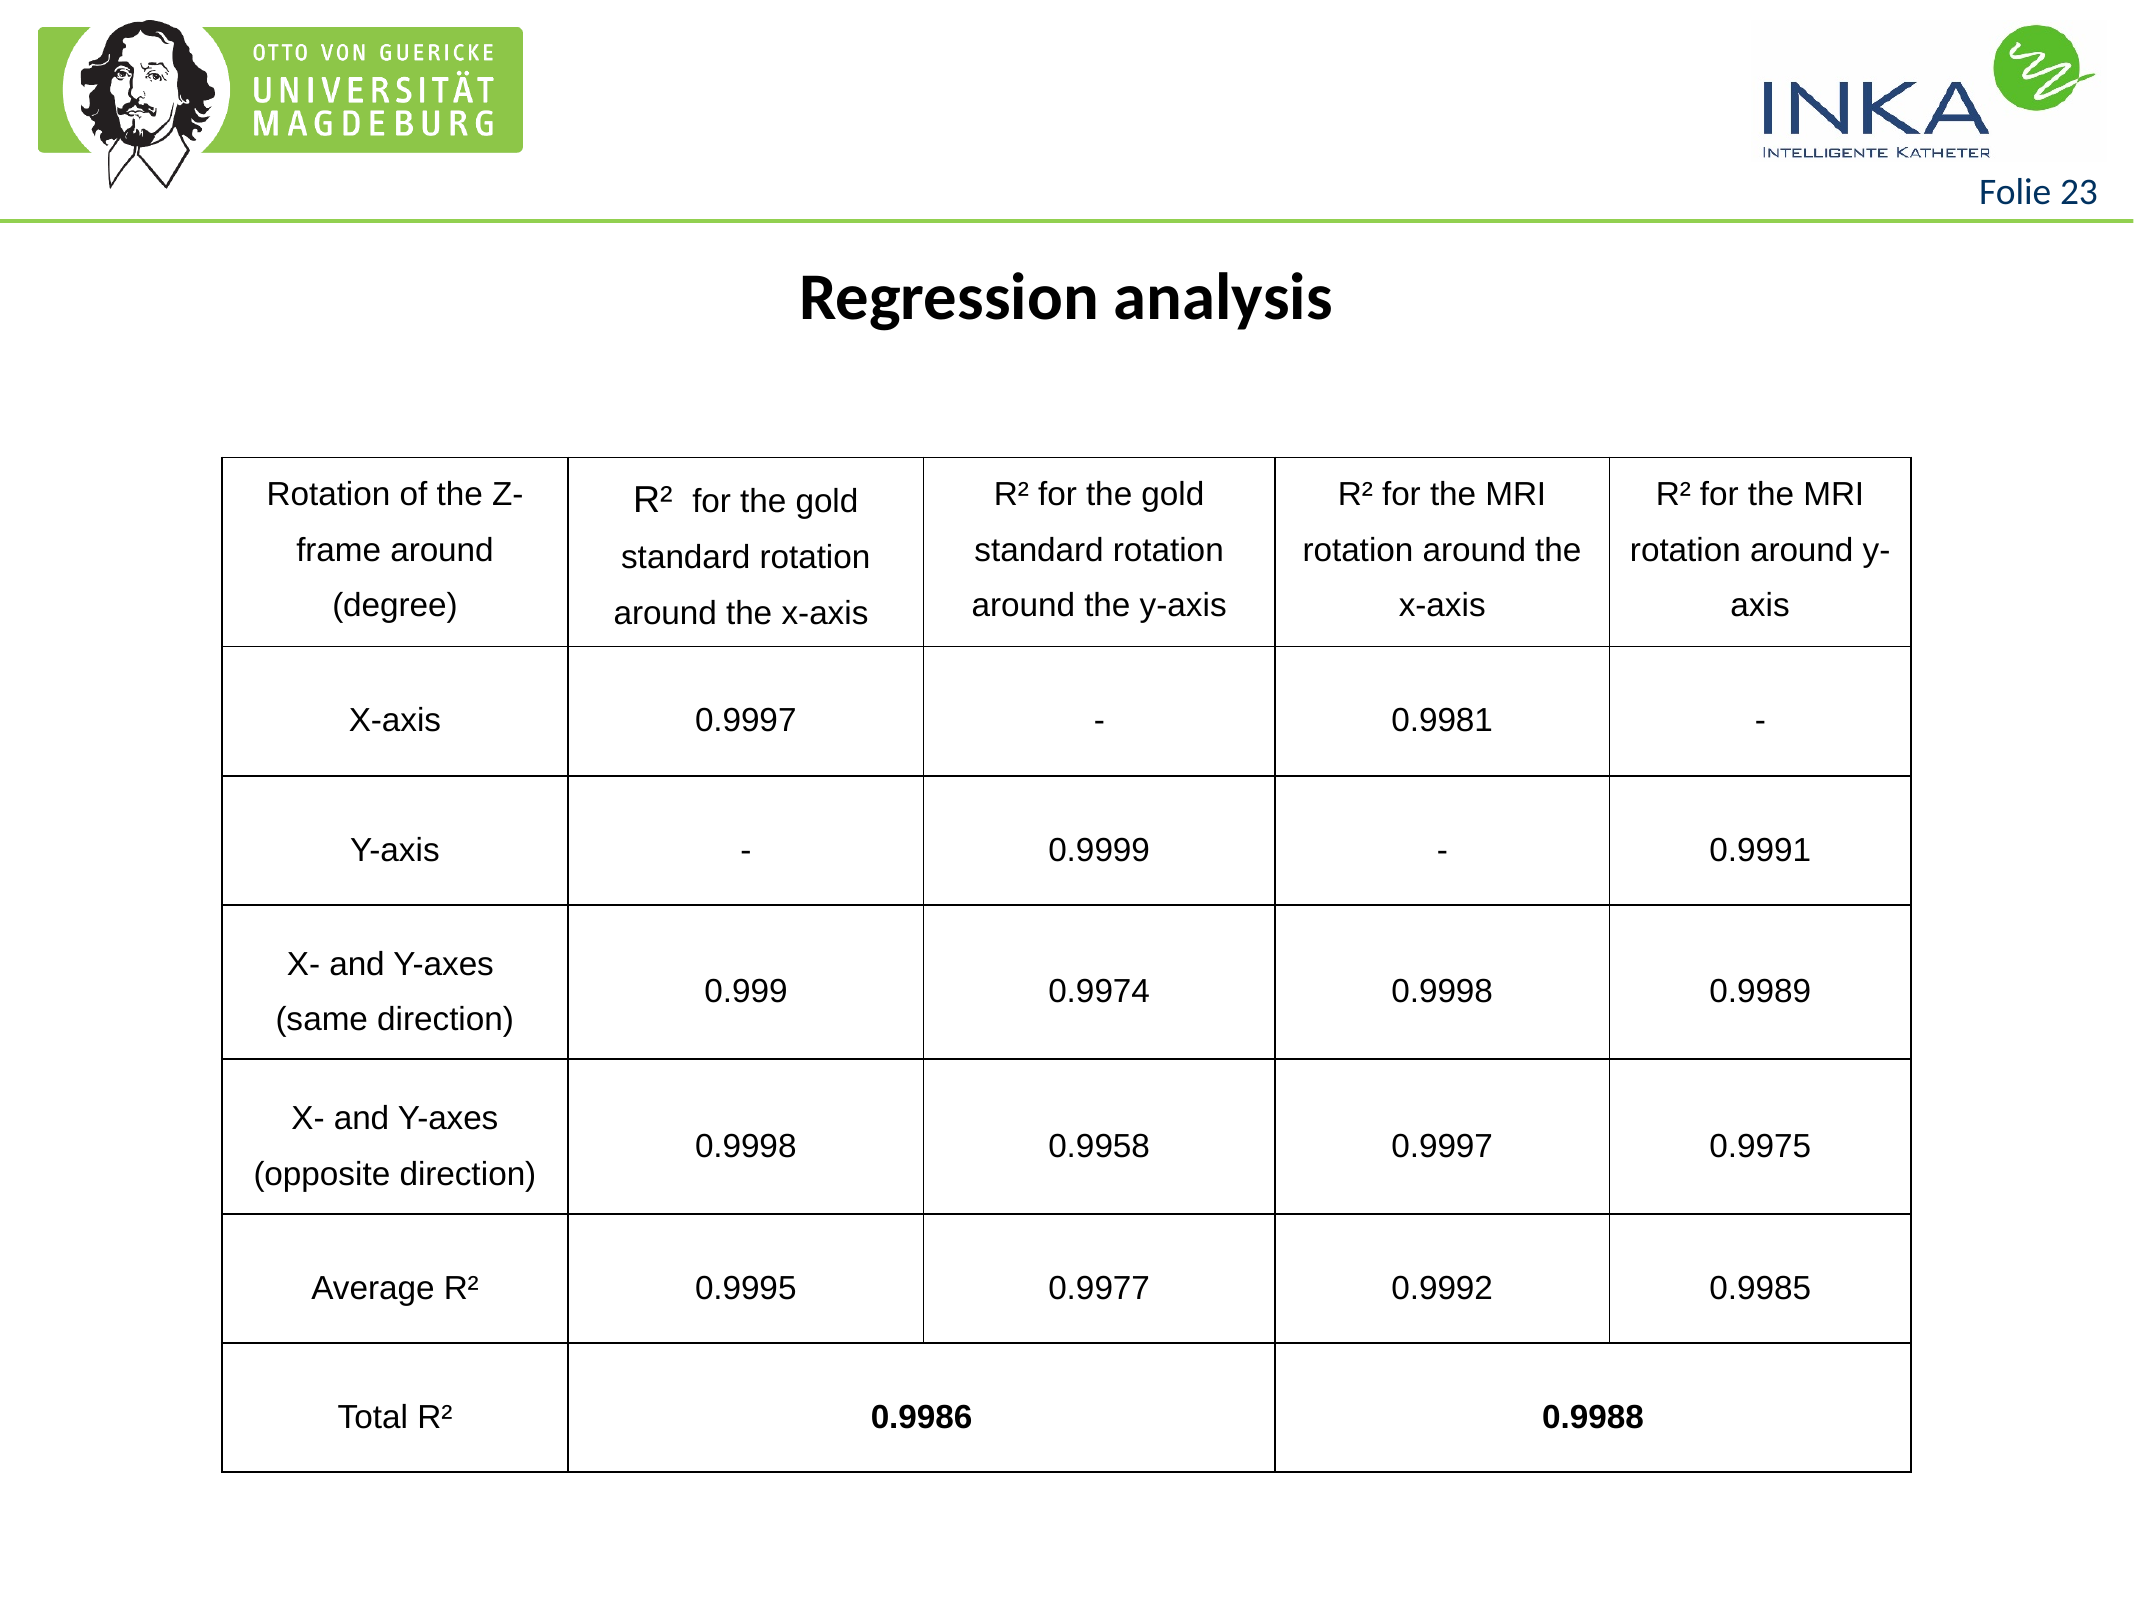

Regression analysis

| Rotation of the Z-frame around (degree) | R² for the gold standard rotation around the x-axis | R² for the gold standard rotation around the y-axis | R² for the MRI rotation around the x-axis | R² for the MRI rotation around y-axis |
| --- | --- | --- | --- | --- |
| X-axis | 0.9997 | - | 0.9981 | - |
| Y-axis | - | 0.9999 | - | 0.9991 |
| X- and Y-axes (same direction) | 0.999 | 0.9974 | 0.9998 | 0.9989 |
| X- and Y-axes (opposite direction) | 0.9998 | 0.9958 | 0.9997 | 0.9975 |
| Average R² | 0.9995 | 0.9977 | 0.9992 | 0.9985 |
| Total R² | 0.9986 |  | 0.9988 |  |